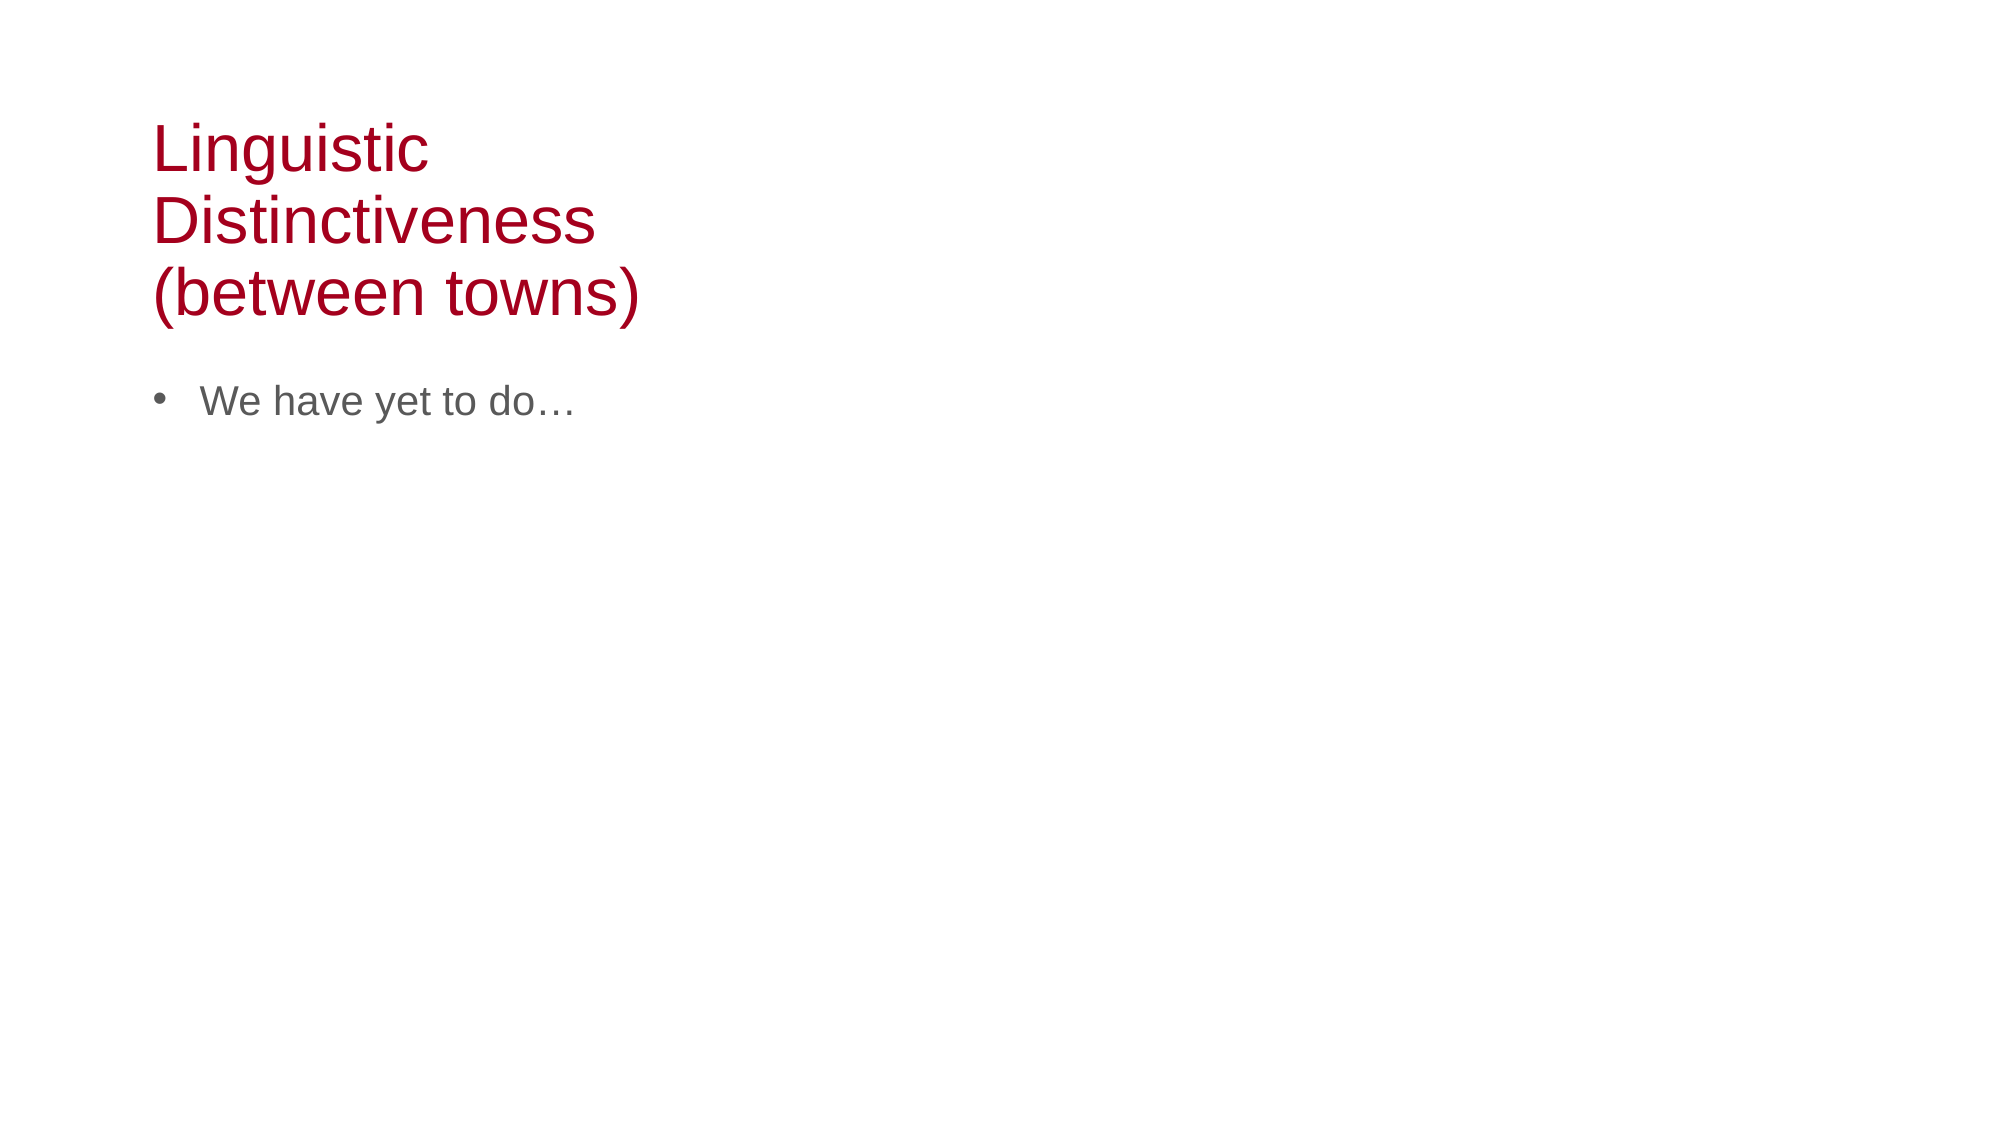

# Linguistic Distinctiveness (between towns)
We have yet to do…